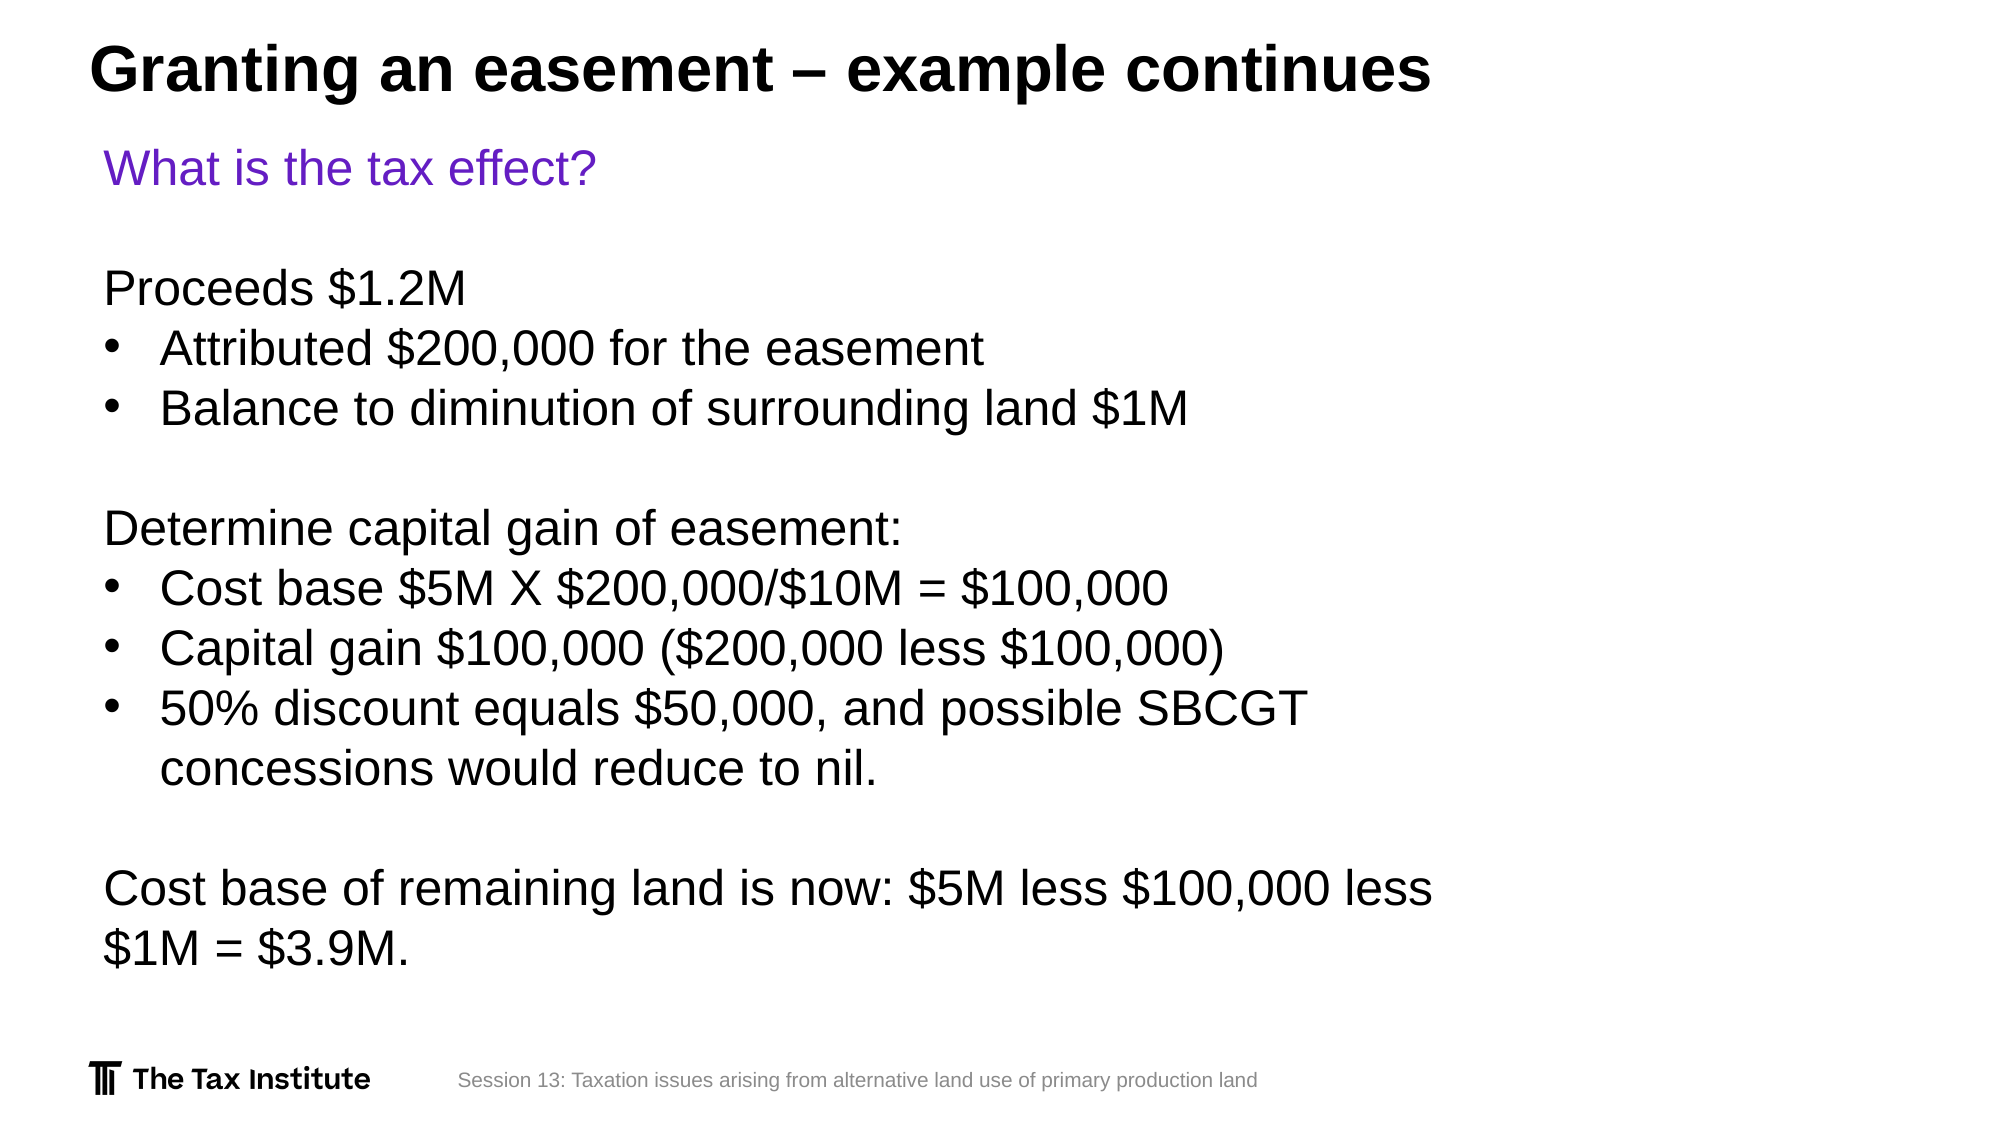

# Granting an easement – example continues
What is the tax effect?

Proceeds $1.2M
Attributed $200,000 for the easement
Balance to diminution of surrounding land $1M

Determine capital gain of easement:
Cost base $5M X $200,000/$10M = $100,000
Capital gain $100,000 ($200,000 less $100,000)
50% discount equals $50,000, and possible SBCGT concessions would reduce to nil.

Cost base of remaining land is now: $5M less $100,000 less $1M = $3.9M.

Session 13: Taxation issues arising from alternative land use of primary production land